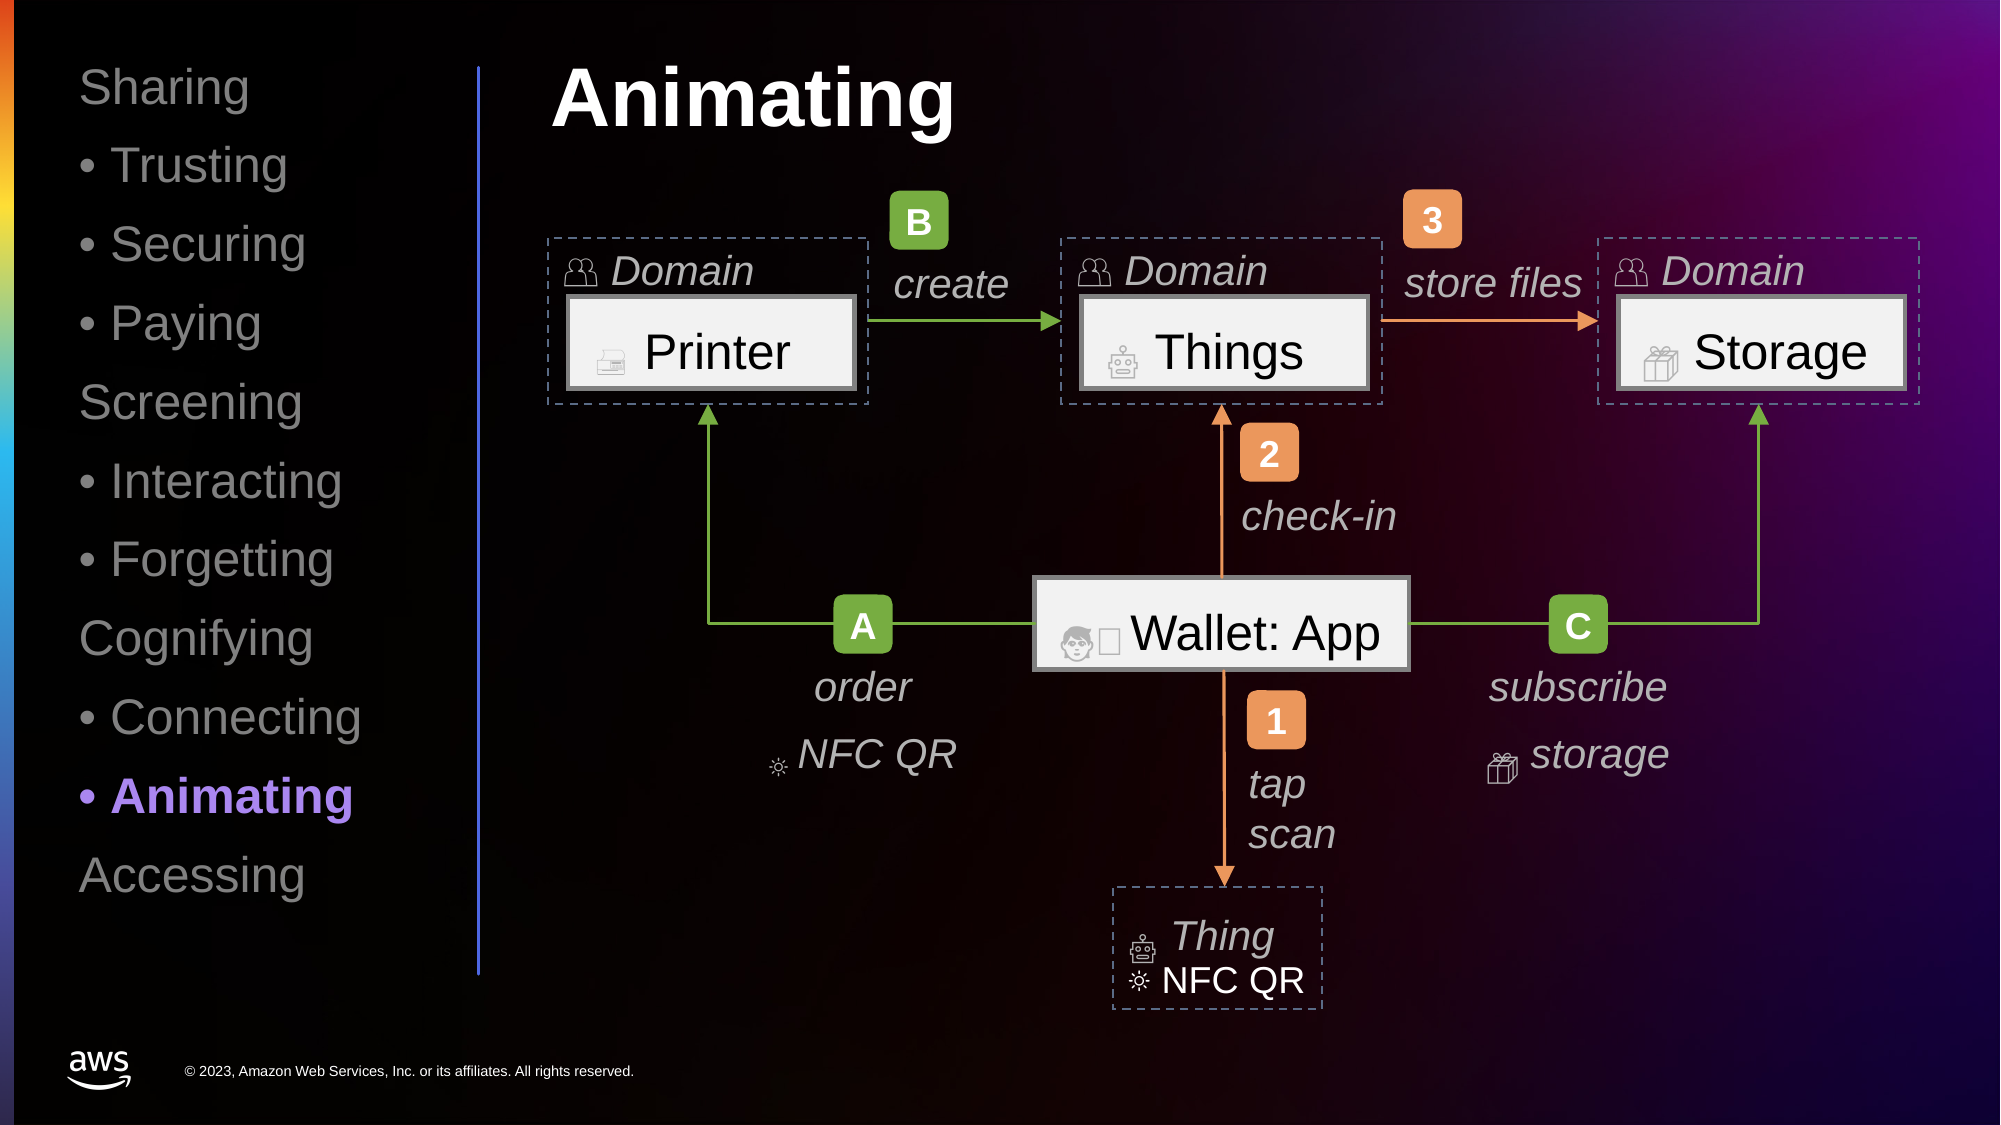

Sharing
• Trusting
• Securing
• Paying
Screening
• Interacting
• Forgetting
Cognifying
• Connecting
• Animating
Accessing
Animating
3
B
👥 Domain
🖨️ Printer
👥 Domain
🤖 Things
👥 Domain
📦 Storage
store files
create
2
check-in
🧑‍🦰 Wallet: App
A
C
order
🔆 NFC QR
subscribe
📦 storage
1
tap
scan
🤖 Thing
🔆 NFC QR